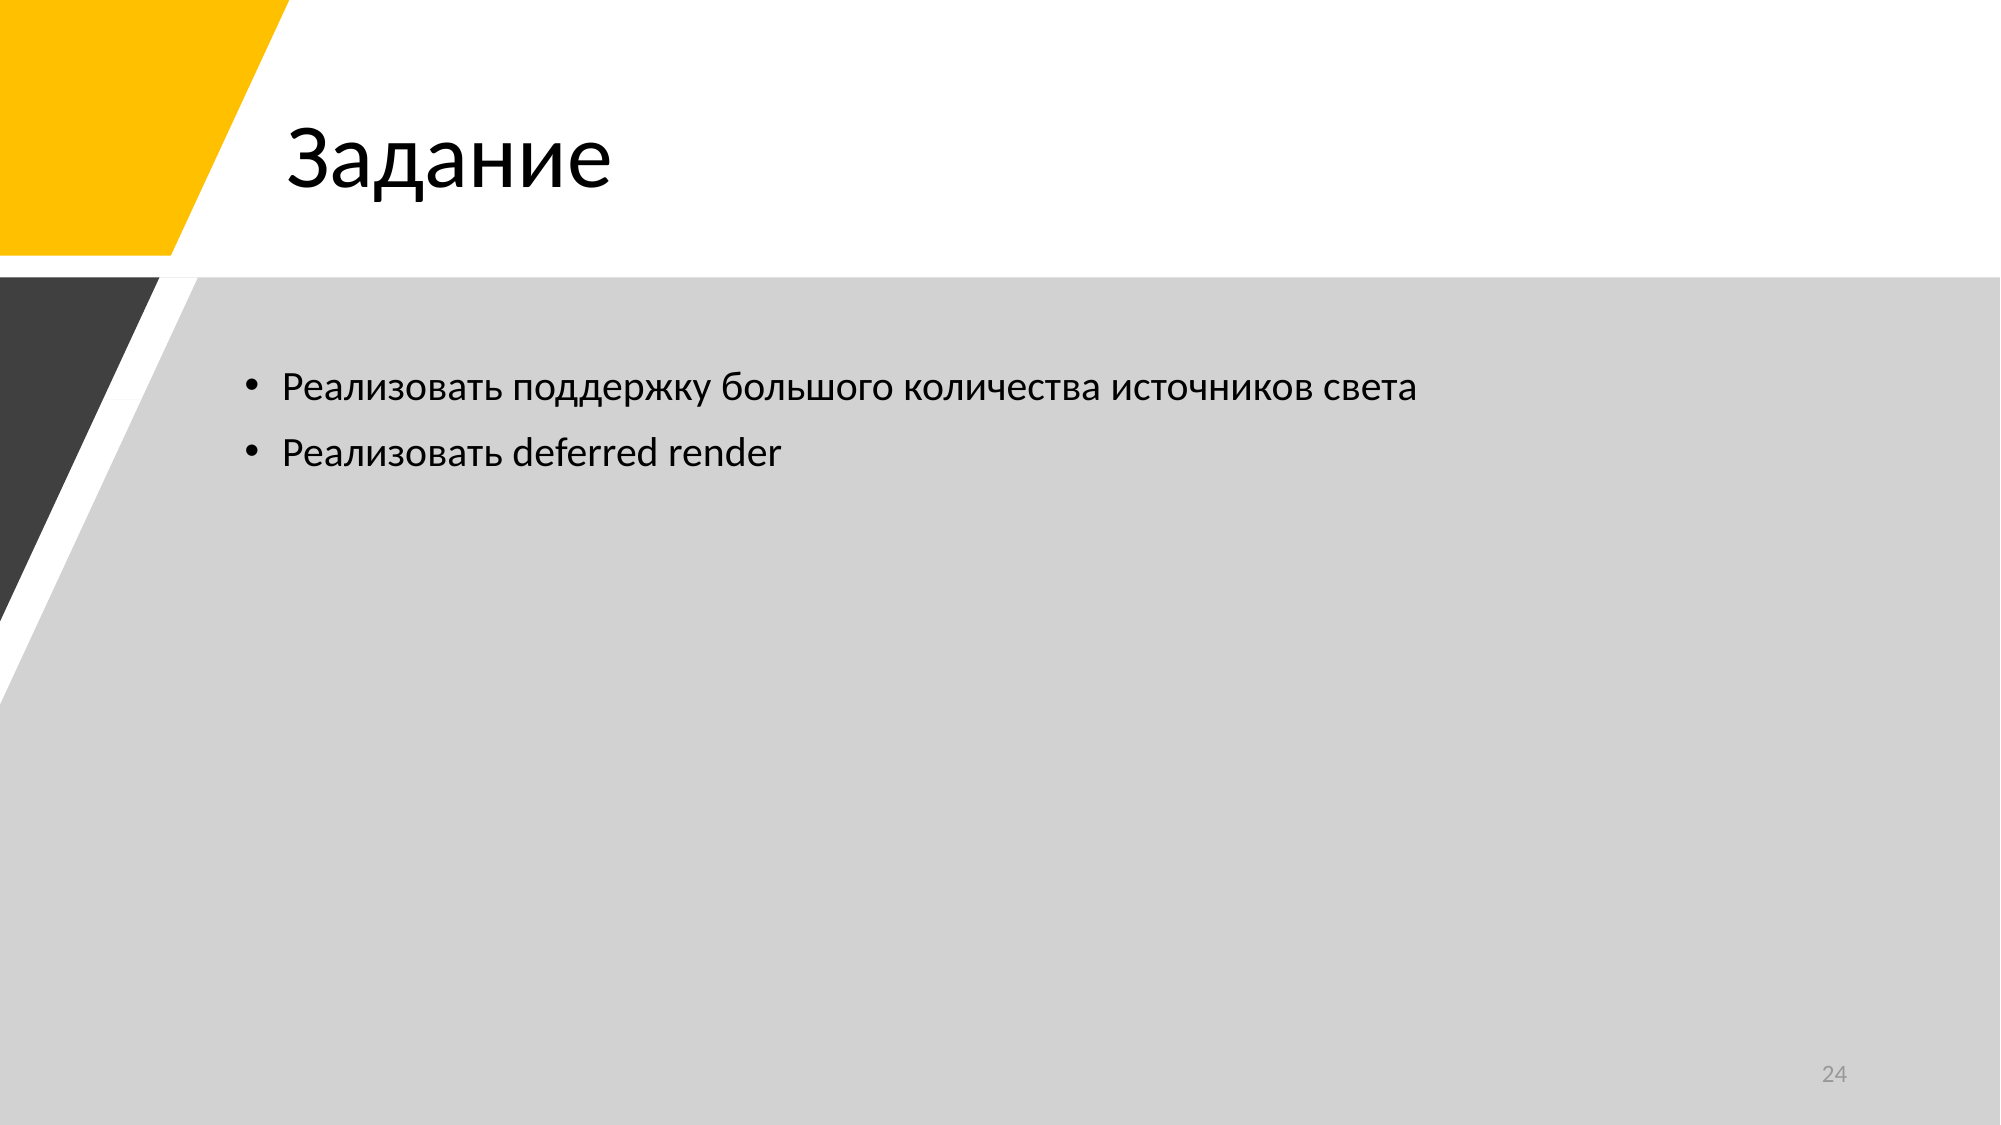

# Задание

Реализовать поддержку большого количества источников света
Реализовать deferred render
24